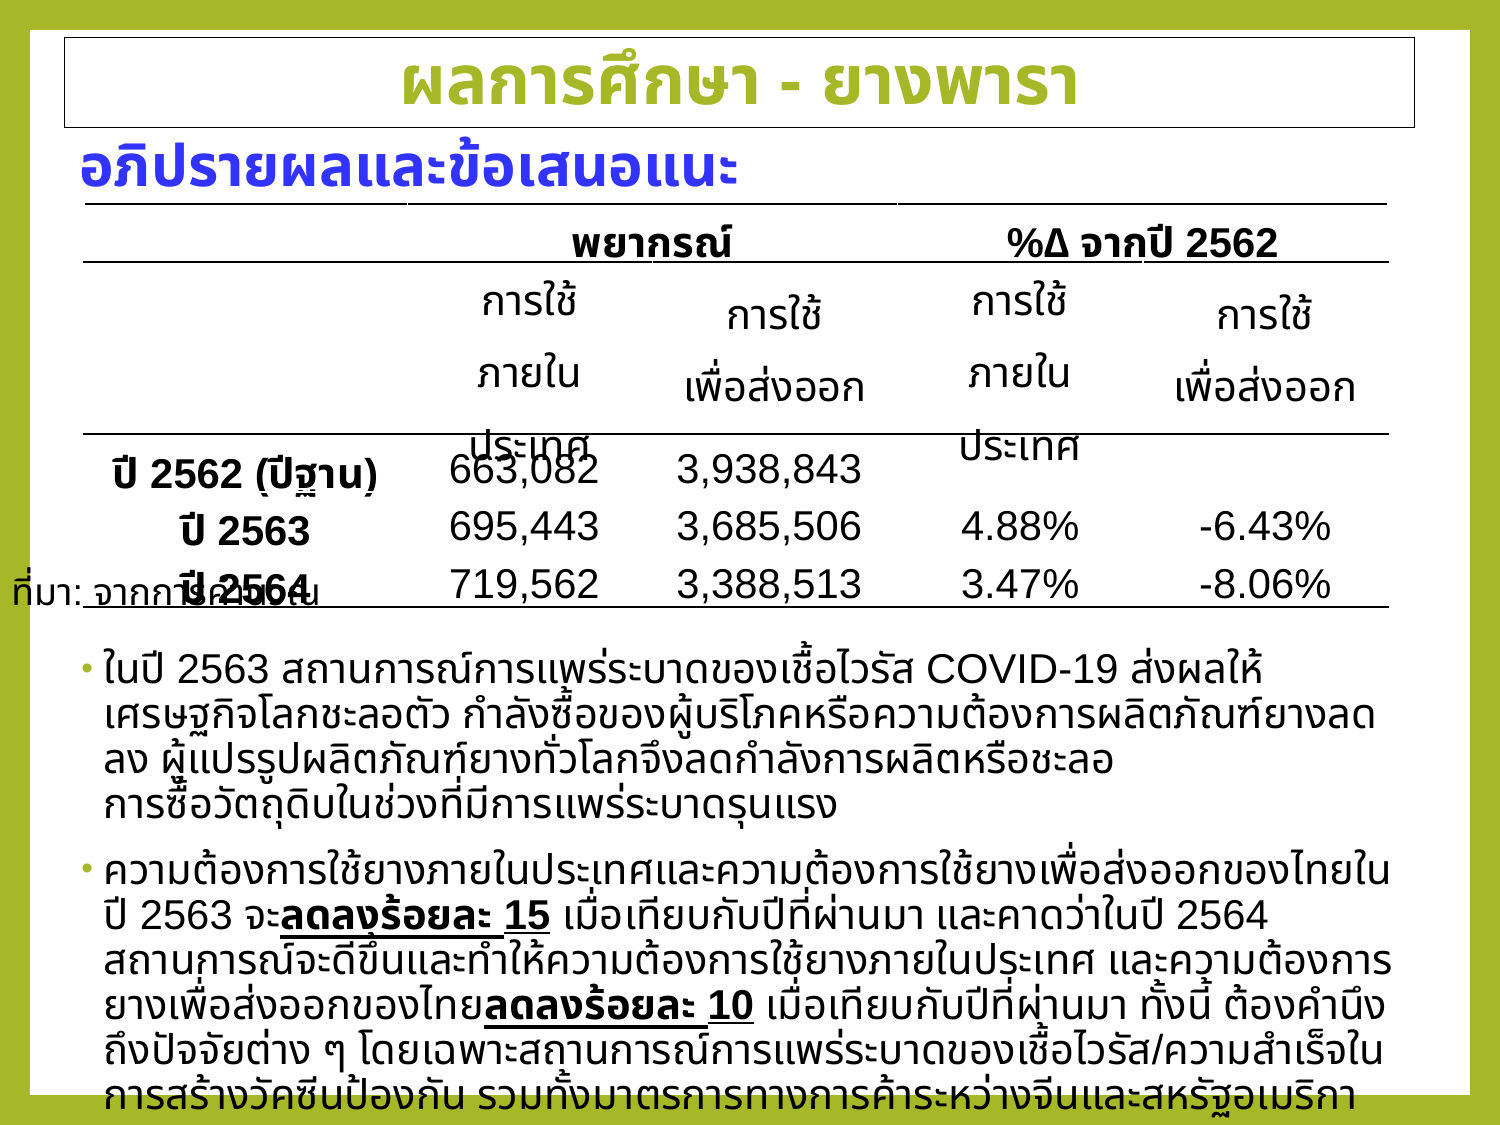

ผลการศึกษา - ยางพารา
อภิปรายผลและข้อเสนอแนะ
|  | พยากรณ์ |  | %∆ จากปี 2562 |  |
| --- | --- | --- | --- | --- |
|  | การใช้ ภายในประเทศ | การใช้ เพื่อส่งออก | การใช้ ภายในประเทศ | การใช้ เพื่อส่งออก |
| ปี 2562 (ปีฐาน) | 663,082 | 3,938,843 |  |  |
| ปี 2563 | 695,443 | 3,685,506 | 4.88% | -6.43% |
| ปี 2564 | 719,562 | 3,388,513 | 3.47% | -8.06% |
ที่มา: จากการคำนวณ
ในปี 2563 สถานการณ์การแพร่ระบาดของเชื้อไวรัส COVID-19 ส่งผลให้เศรษฐกิจโลกชะลอตัว กำลังซื้อของผู้บริโภคหรือความต้องการผลิตภัณฑ์ยางลดลง ผู้แปรรูปผลิตภัณฑ์ยางทั่วโลกจึงลดกำลังการผลิตหรือชะลอ
การซื้อวัตถุดิบในช่วงที่มีการแพร่ระบาดรุนแรง
ความต้องการใช้ยางภายในประเทศและความต้องการใช้ยางเพื่อส่งออกของไทยในปี 2563 จะลดลงร้อยละ 15 เมื่อเทียบกับปีที่ผ่านมา และคาดว่าในปี 2564 สถานการณ์จะดีขึ้นและทำให้ความต้องการใช้ยางภายในประเทศ และความต้องการยางเพื่อส่งออกของไทยลดลงร้อยละ 10 เมื่อเทียบกับปีที่ผ่านมา ทั้งนี้ ต้องคำนึงถึงปัจจัยต่าง ๆ โดยเฉพาะสถานการณ์การแพร่ระบาดของเชื้อไวรัส/ความสำเร็จในการสร้างวัคซีนป้องกัน รวมทั้งมาตรการทางการค้าระหว่างจีนและสหรัฐอเมริกา